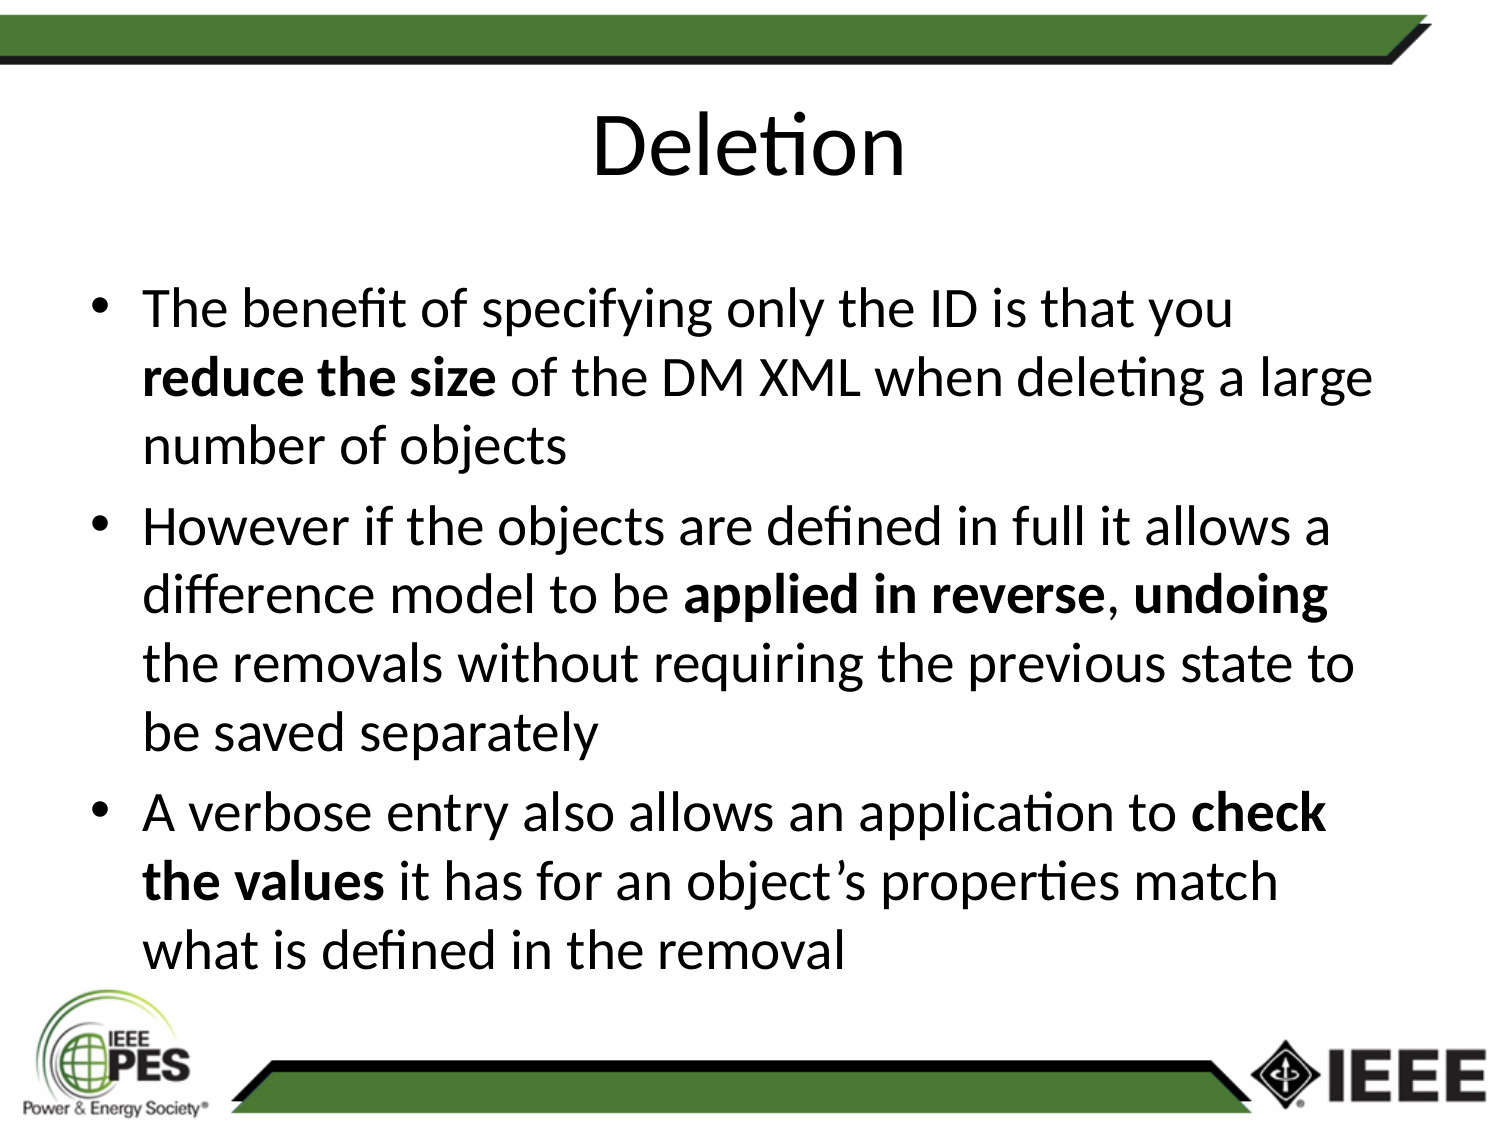

# Deletion
The benefit of specifying only the ID is that you reduce the size of the DM XML when deleting a large number of objects
However if the objects are defined in full it allows a difference model to be applied in reverse, undoing the removals without requiring the previous state to be saved separately
A verbose entry also allows an application to check the values it has for an object’s properties match what is defined in the removal